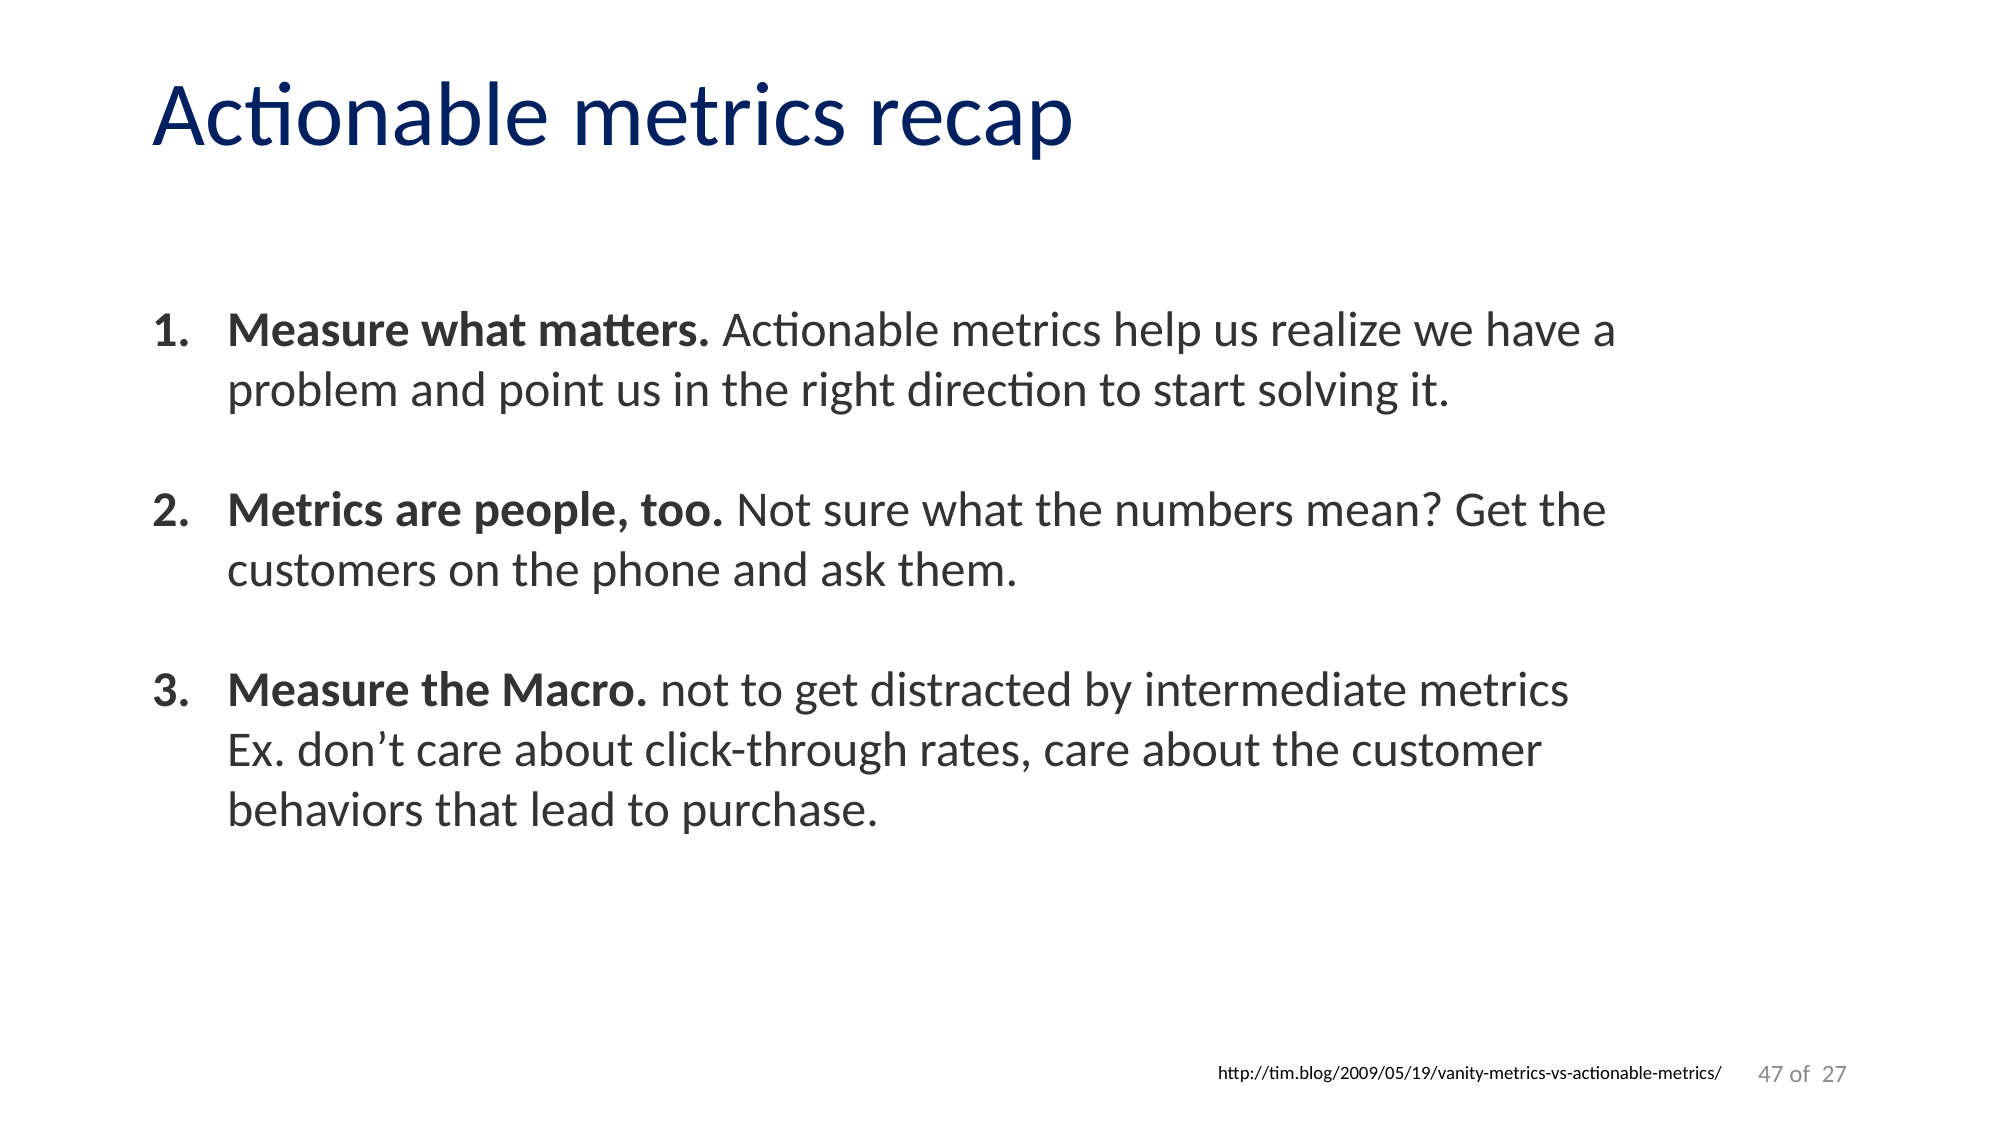

# Actionable metrics recap
|  |
| --- |
Measure what matters. Actionable metrics help us realize we have a problem and point us in the right direction to start solving it.

Metrics are people, too. Not sure what the numbers mean? Get the customers on the phone and ask them.

Measure the Macro. not to get distracted by intermediate metrics      Ex. don’t care about click-through rates, care about the customer behaviors that lead to purchase.
47
http://tim.blog/2009/05/19/vanity-metrics-vs-actionable-metrics/